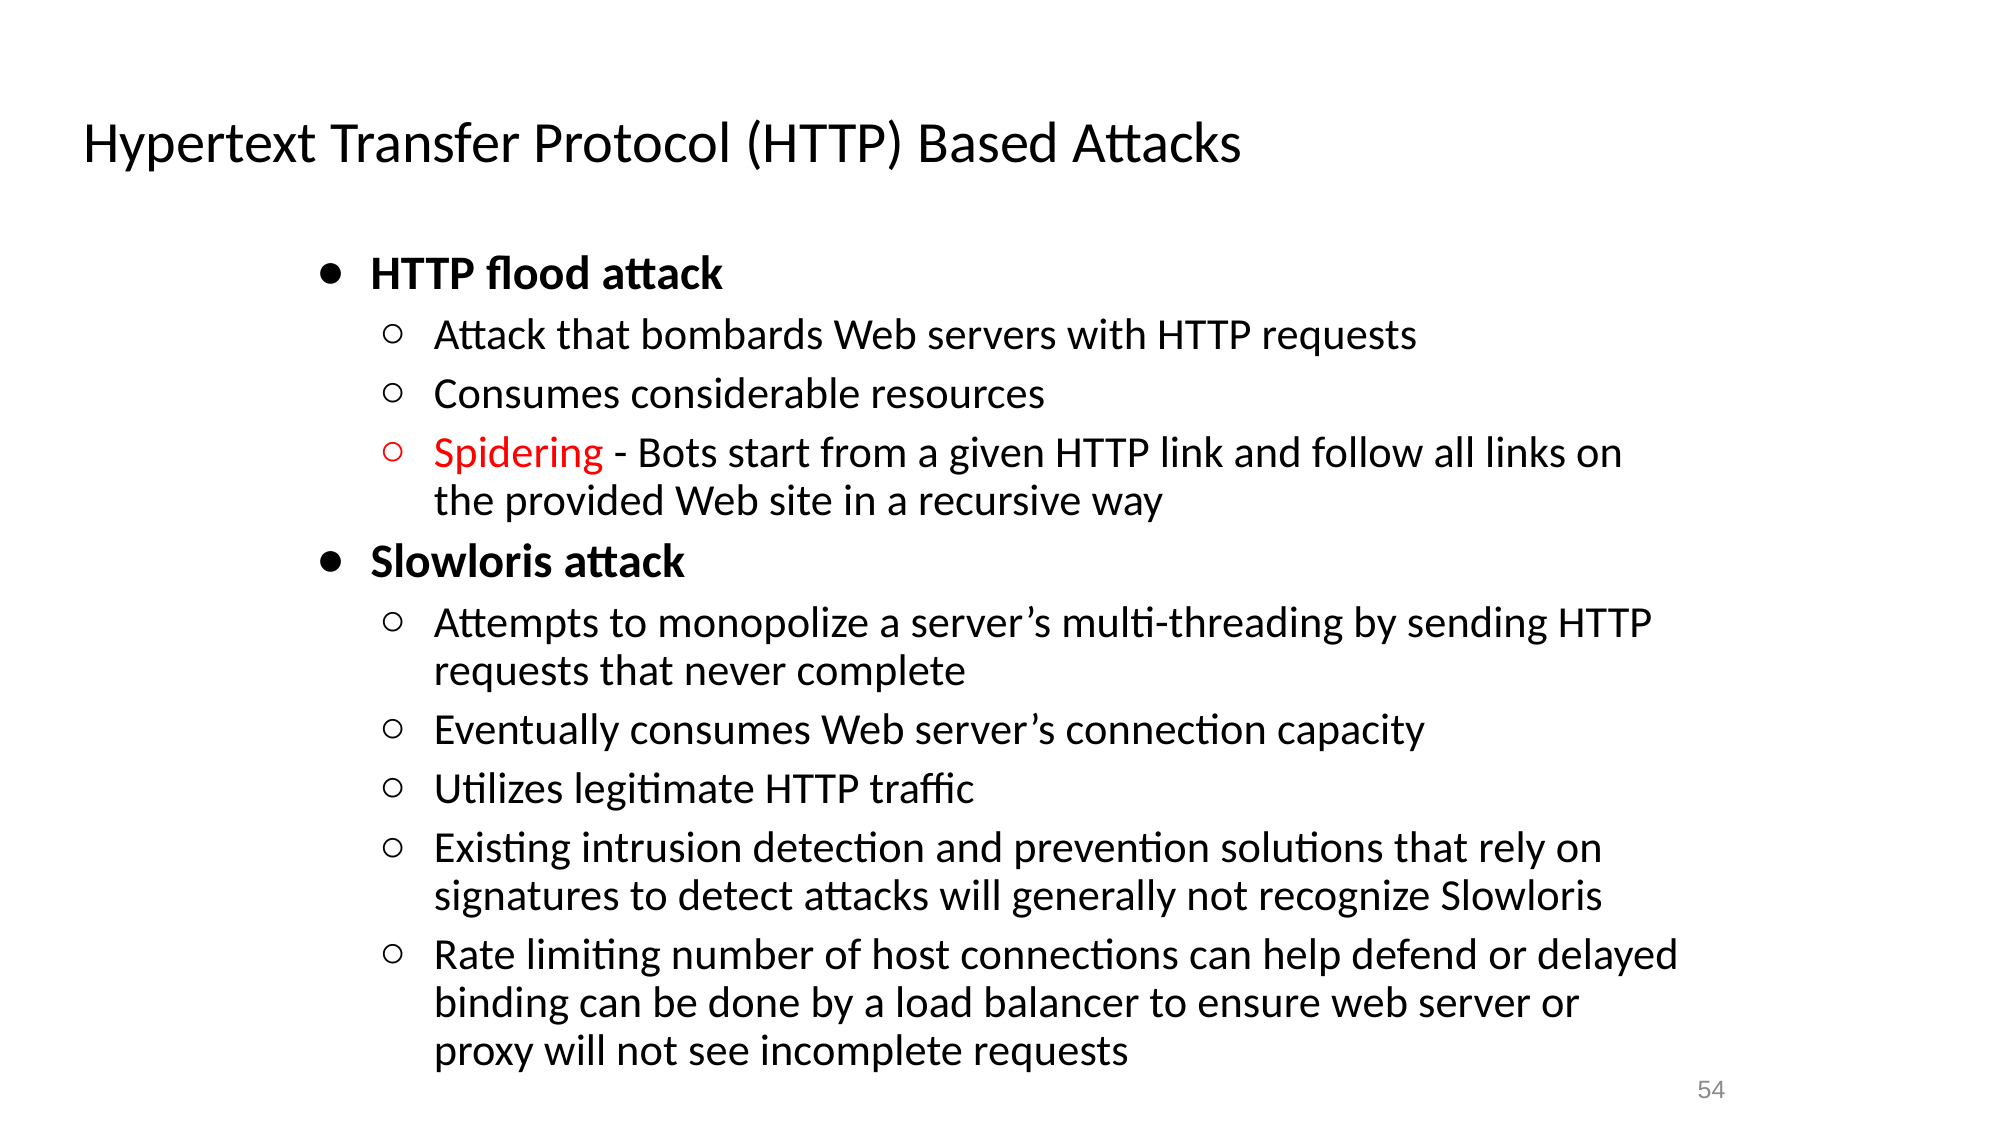

# Hypertext Transfer Protocol (HTTP) Based Attacks
HTTP flood attack
Attack that bombards Web servers with HTTP requests
Consumes considerable resources
Spidering - Bots start from a given HTTP link and follow all links on the provided Web site in a recursive way
Slowloris attack
Attempts to monopolize a server’s multi-threading by sending HTTP requests that never complete
Eventually consumes Web server’s connection capacity
Utilizes legitimate HTTP traffic
Existing intrusion detection and prevention solutions that rely on signatures to detect attacks will generally not recognize Slowloris
Rate limiting number of host connections can help defend or delayed binding can be done by a load balancer to ensure web server or proxy will not see incomplete requests

54